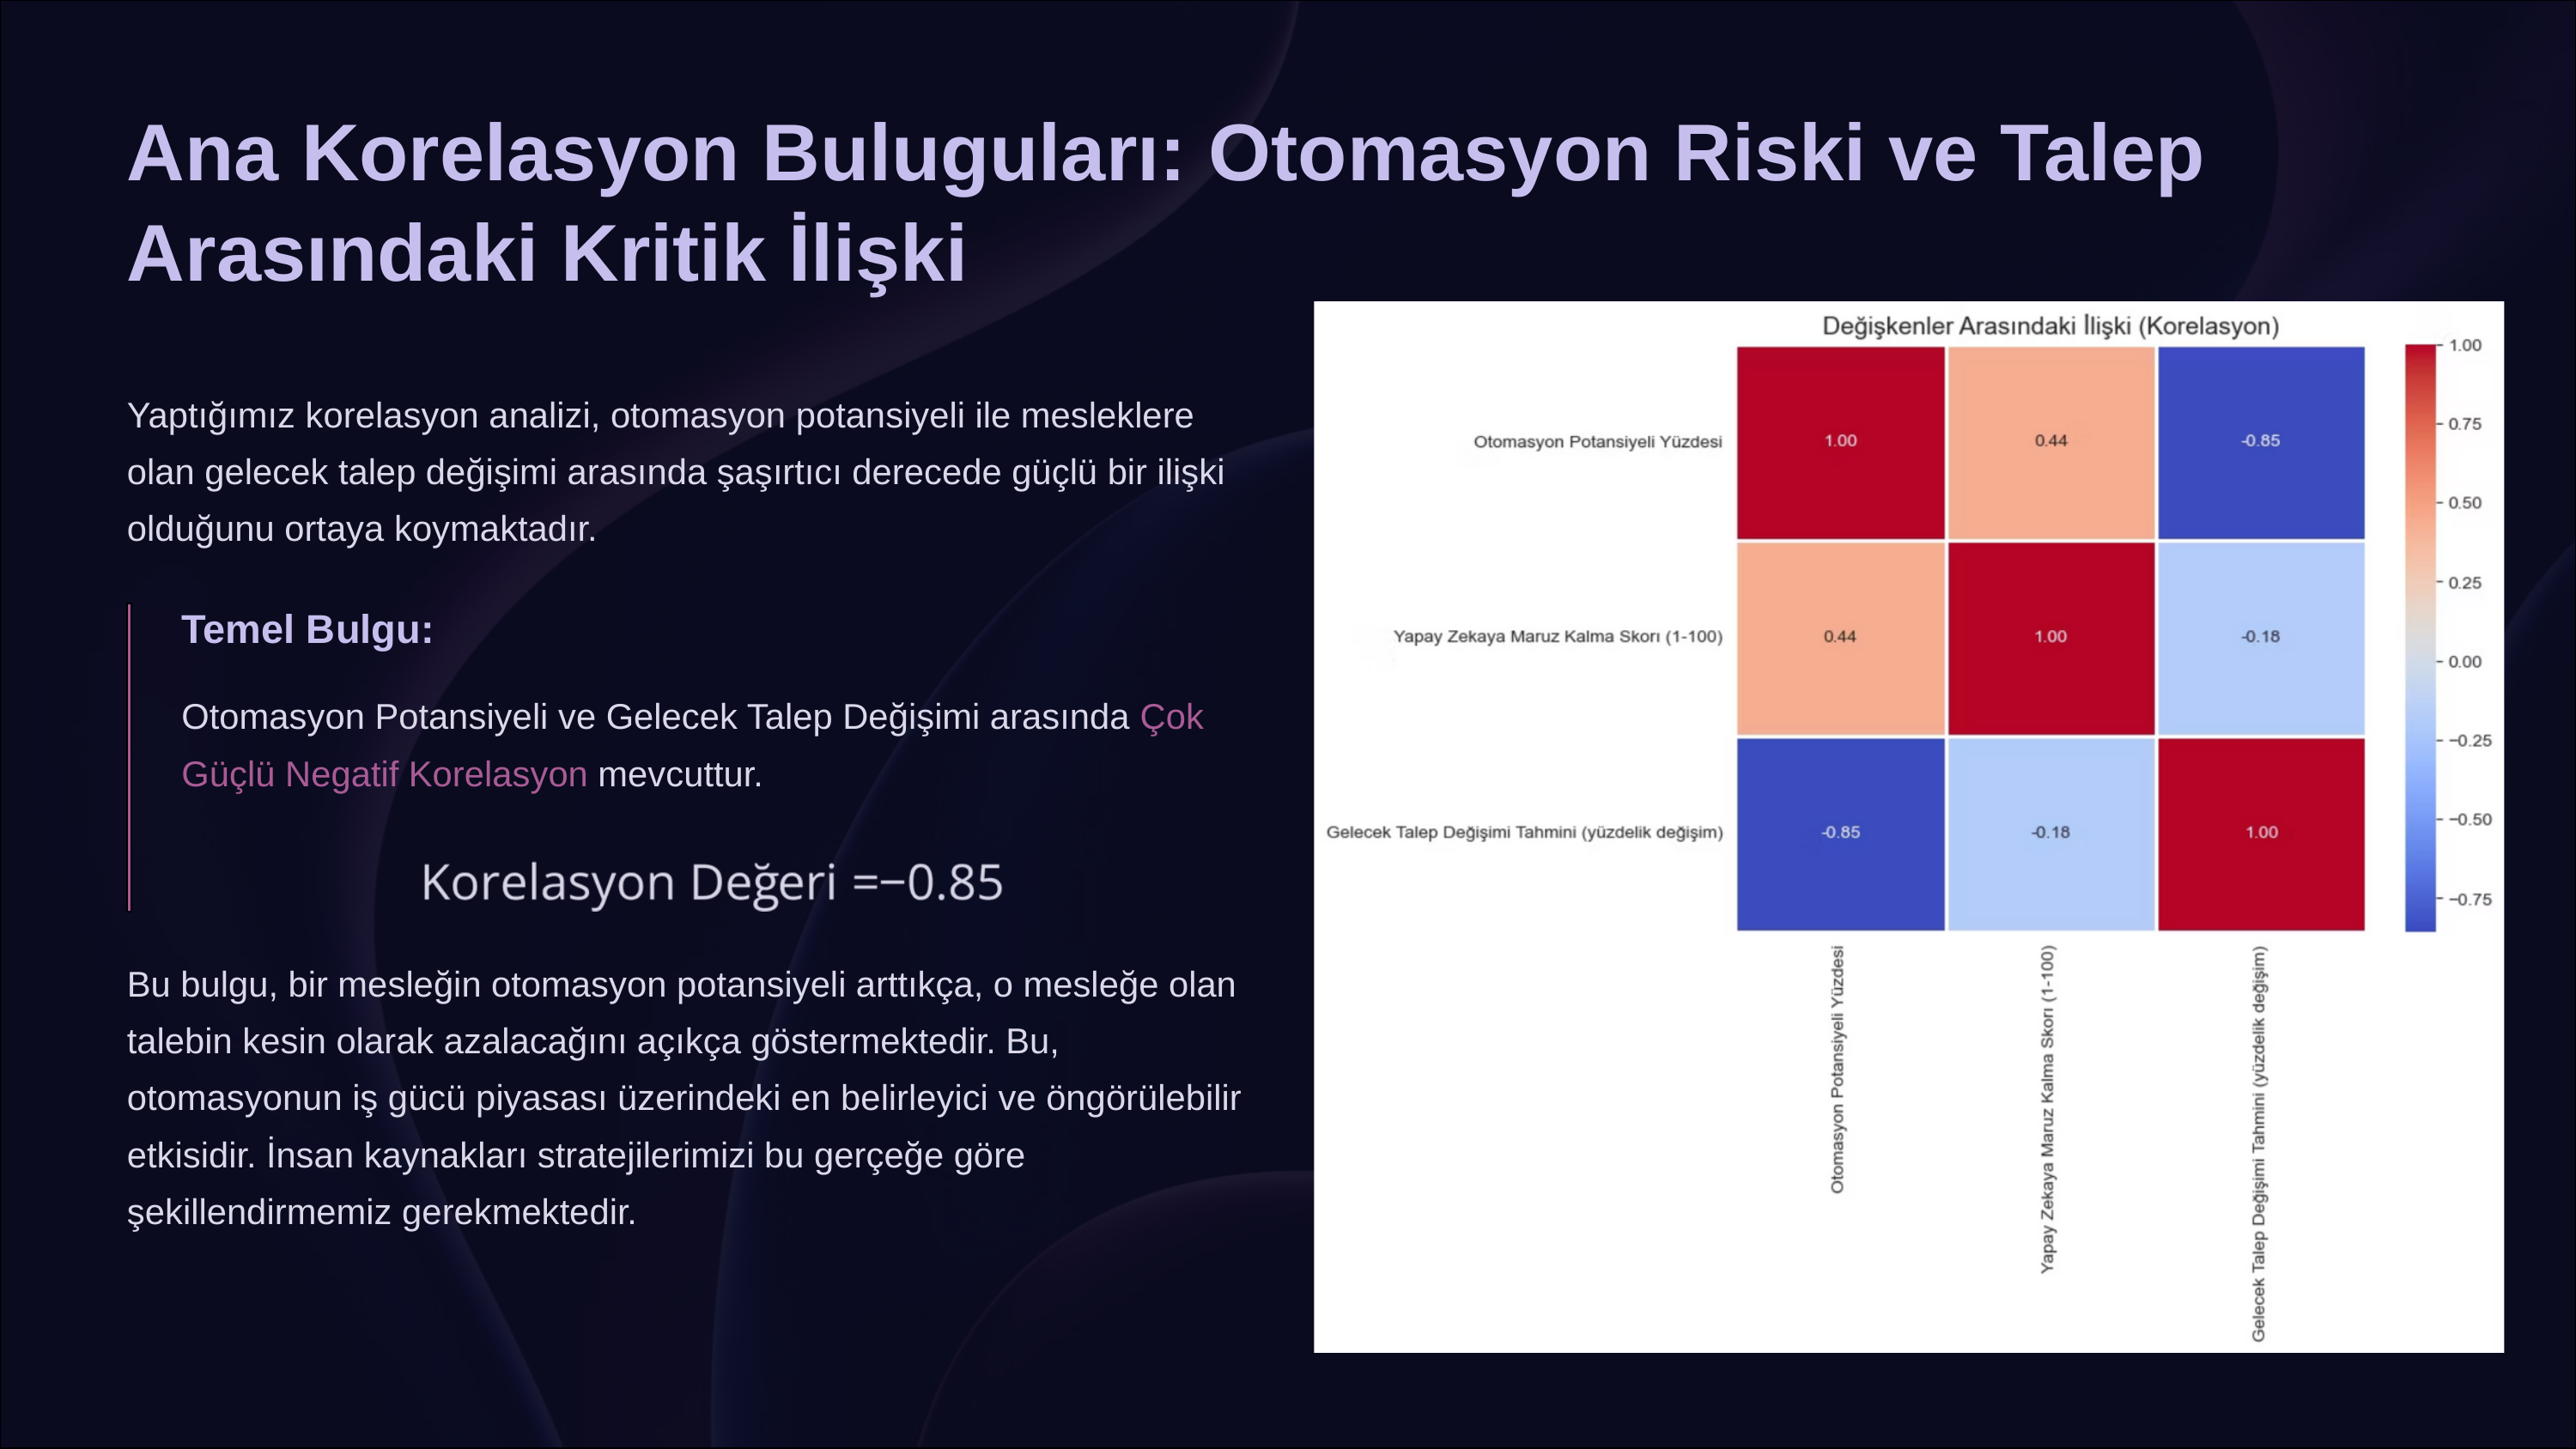

Ana Korelasyon Buluguları: Otomasyon Riski ve Talep Arasındaki Kritik İlişki

Yaptığımız korelasyon analizi, otomasyon potansiyeli ile mesleklere olan gelecek talep değişimi arasında şaşırtıcı derecede güçlü bir ilişki olduğunu ortaya koymaktadır.
Temel Bulgu:

Otomasyon Potansiyeli ve Gelecek Talep Değişimi arasında Çok Güçlü Negatif Korelasyon mevcuttur.

Bu bulgu, bir mesleğin otomasyon potansiyeli arttıkça, o mesleğe olan talebin kesin olarak azalacağını açıkça göstermektedir. Bu, otomasyonun iş gücü piyasası üzerindeki en belirleyici ve öngörülebilir etkisidir. İnsan kaynakları stratejilerimizi bu gerçeğe göre şekillendirmemiz gerekmektedir.